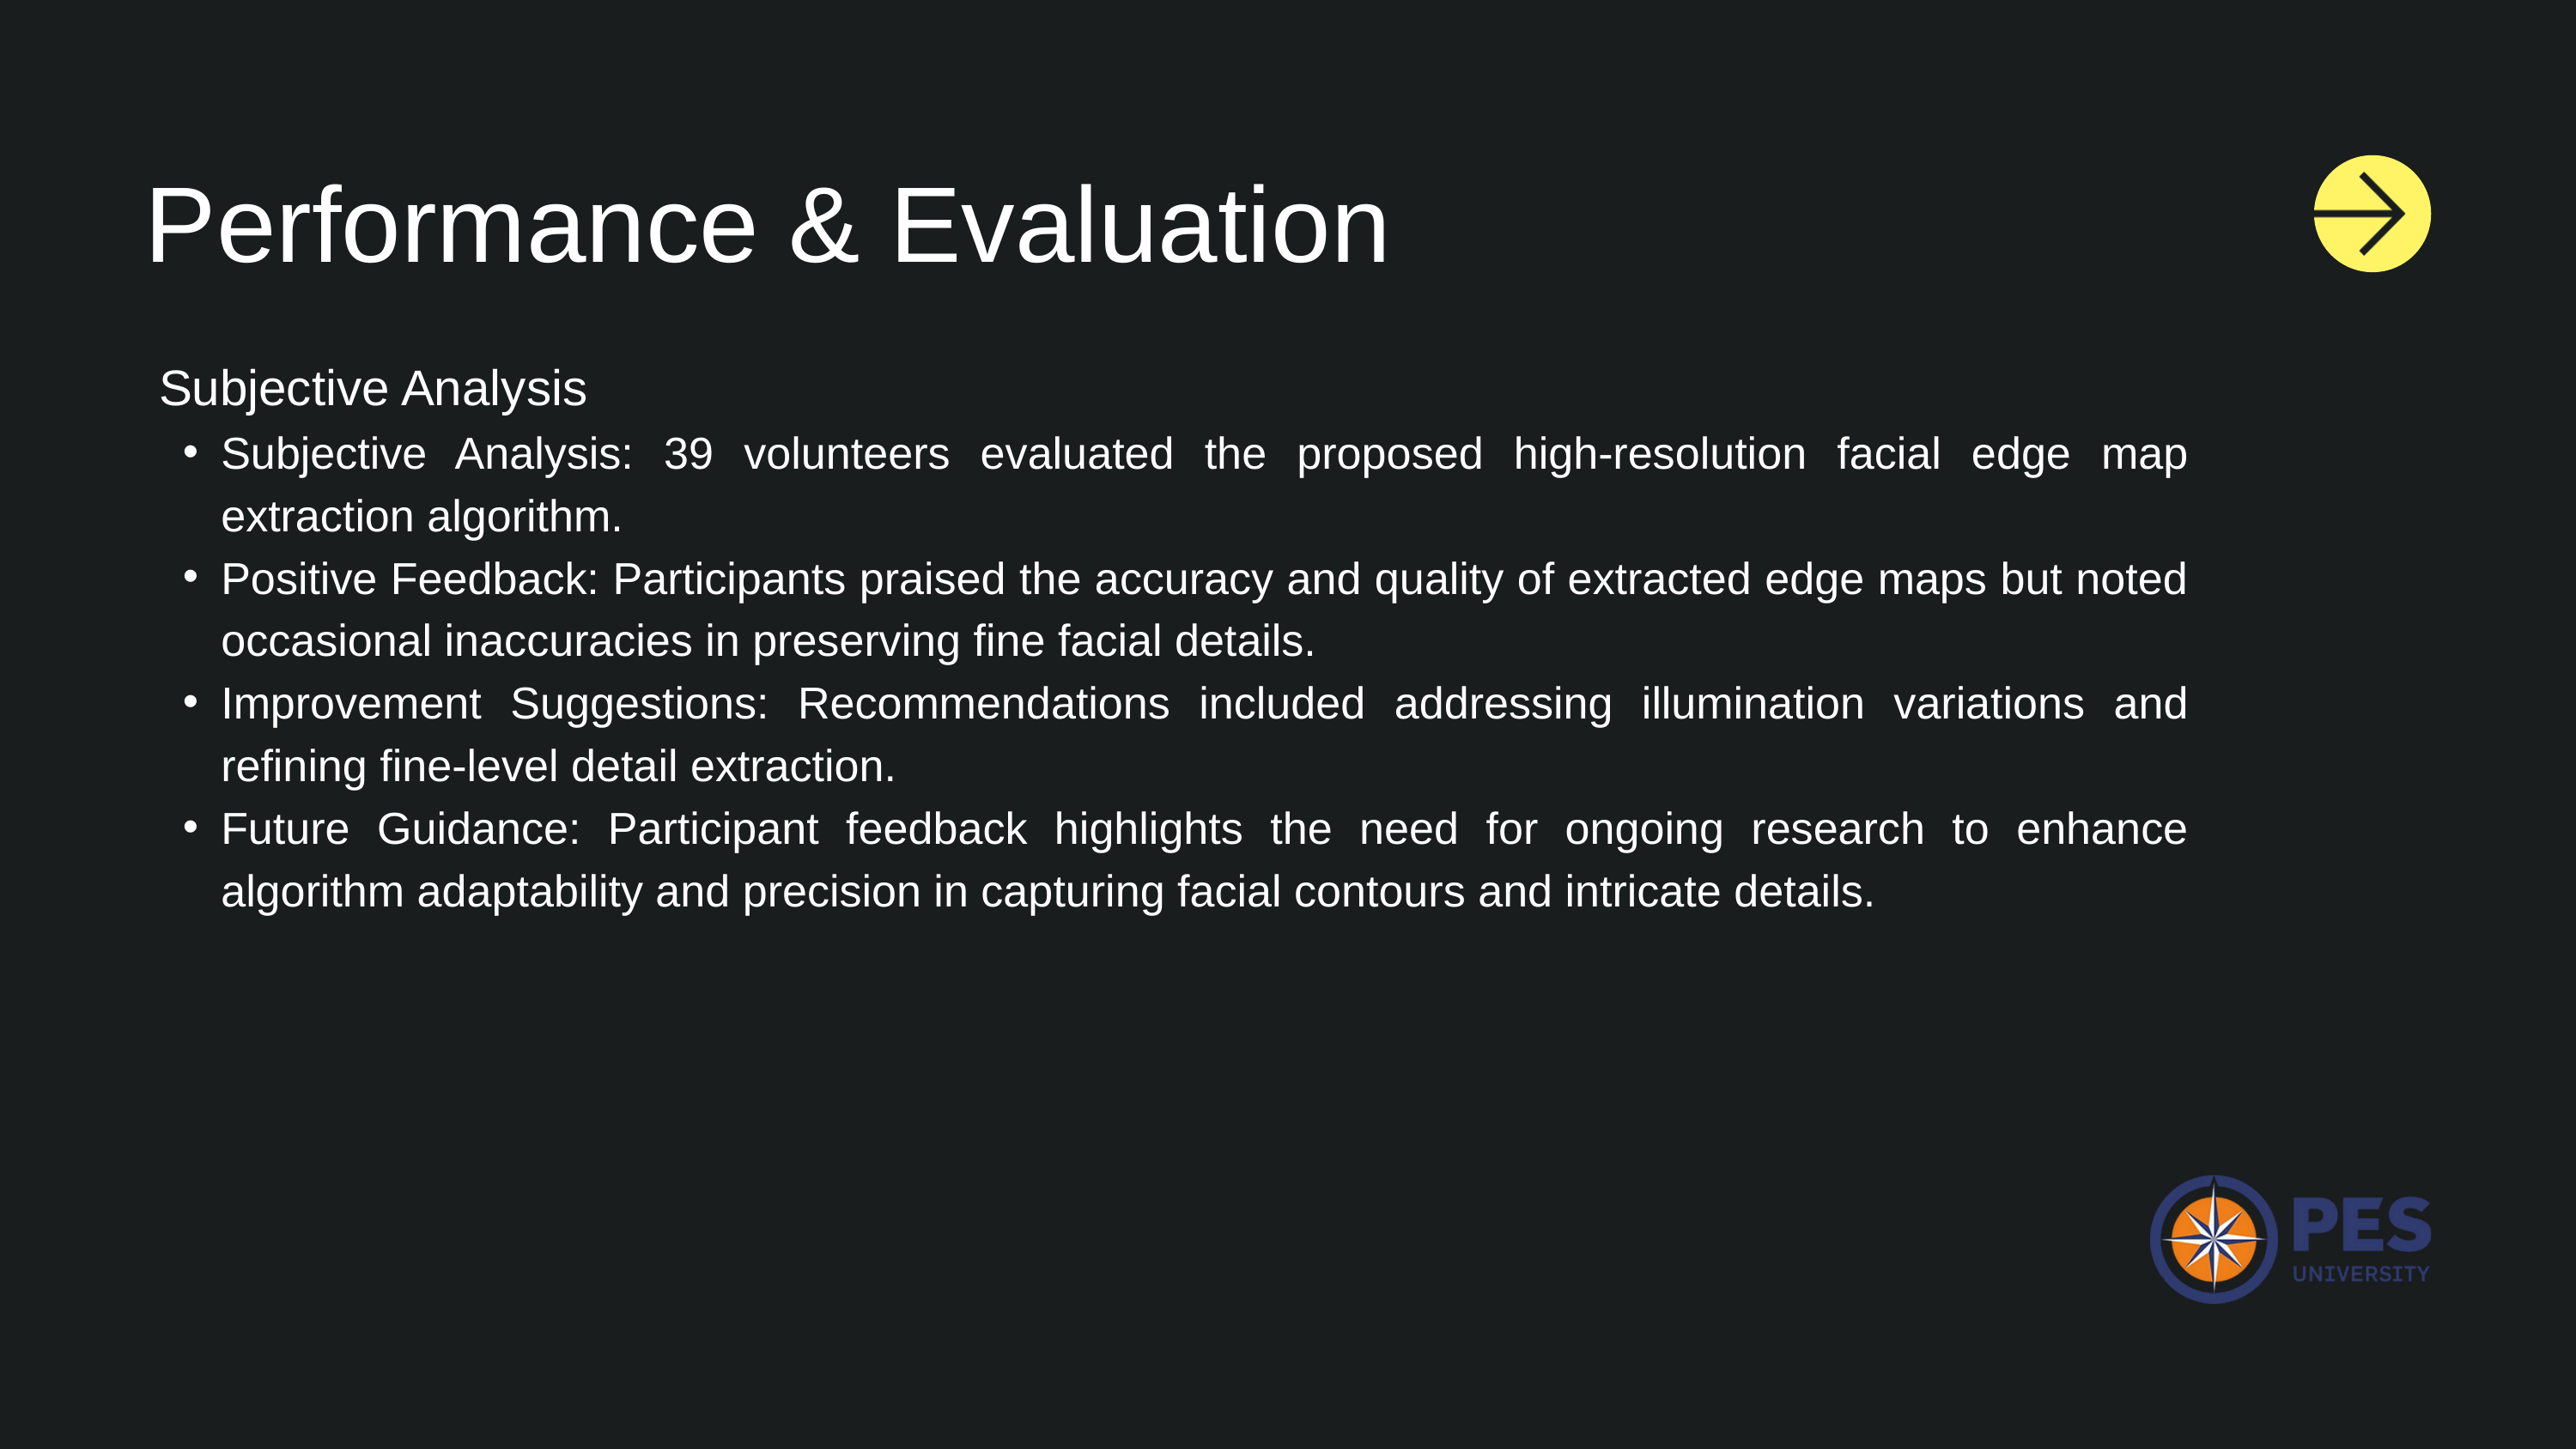

Performance & Evaluation
 Subjective Analysis
Subjective Analysis: 39 volunteers evaluated the proposed high-resolution facial edge map extraction algorithm.
Positive Feedback: Participants praised the accuracy and quality of extracted edge maps but noted occasional inaccuracies in preserving fine facial details.
Improvement Suggestions: Recommendations included addressing illumination variations and refining fine-level detail extraction.
Future Guidance: Participant feedback highlights the need for ongoing research to enhance algorithm adaptability and precision in capturing facial contours and intricate details.